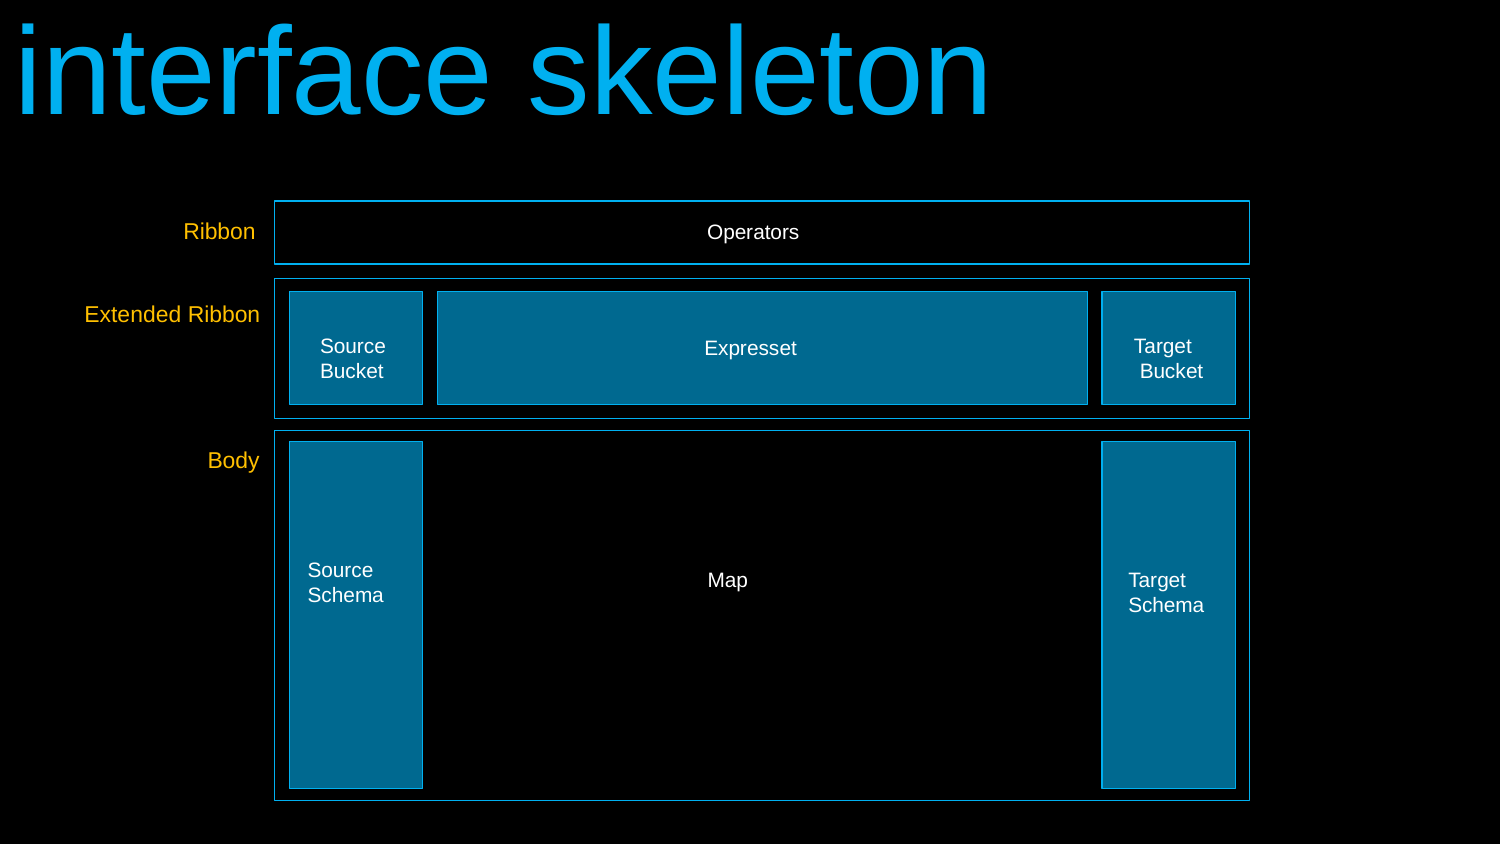

interface skeleton

Ribbon
Operators

Extended Ribbon
Source
Bucket
Target
 Bucket
Expresset

Body

Source
Schema
Map
Target
Schema